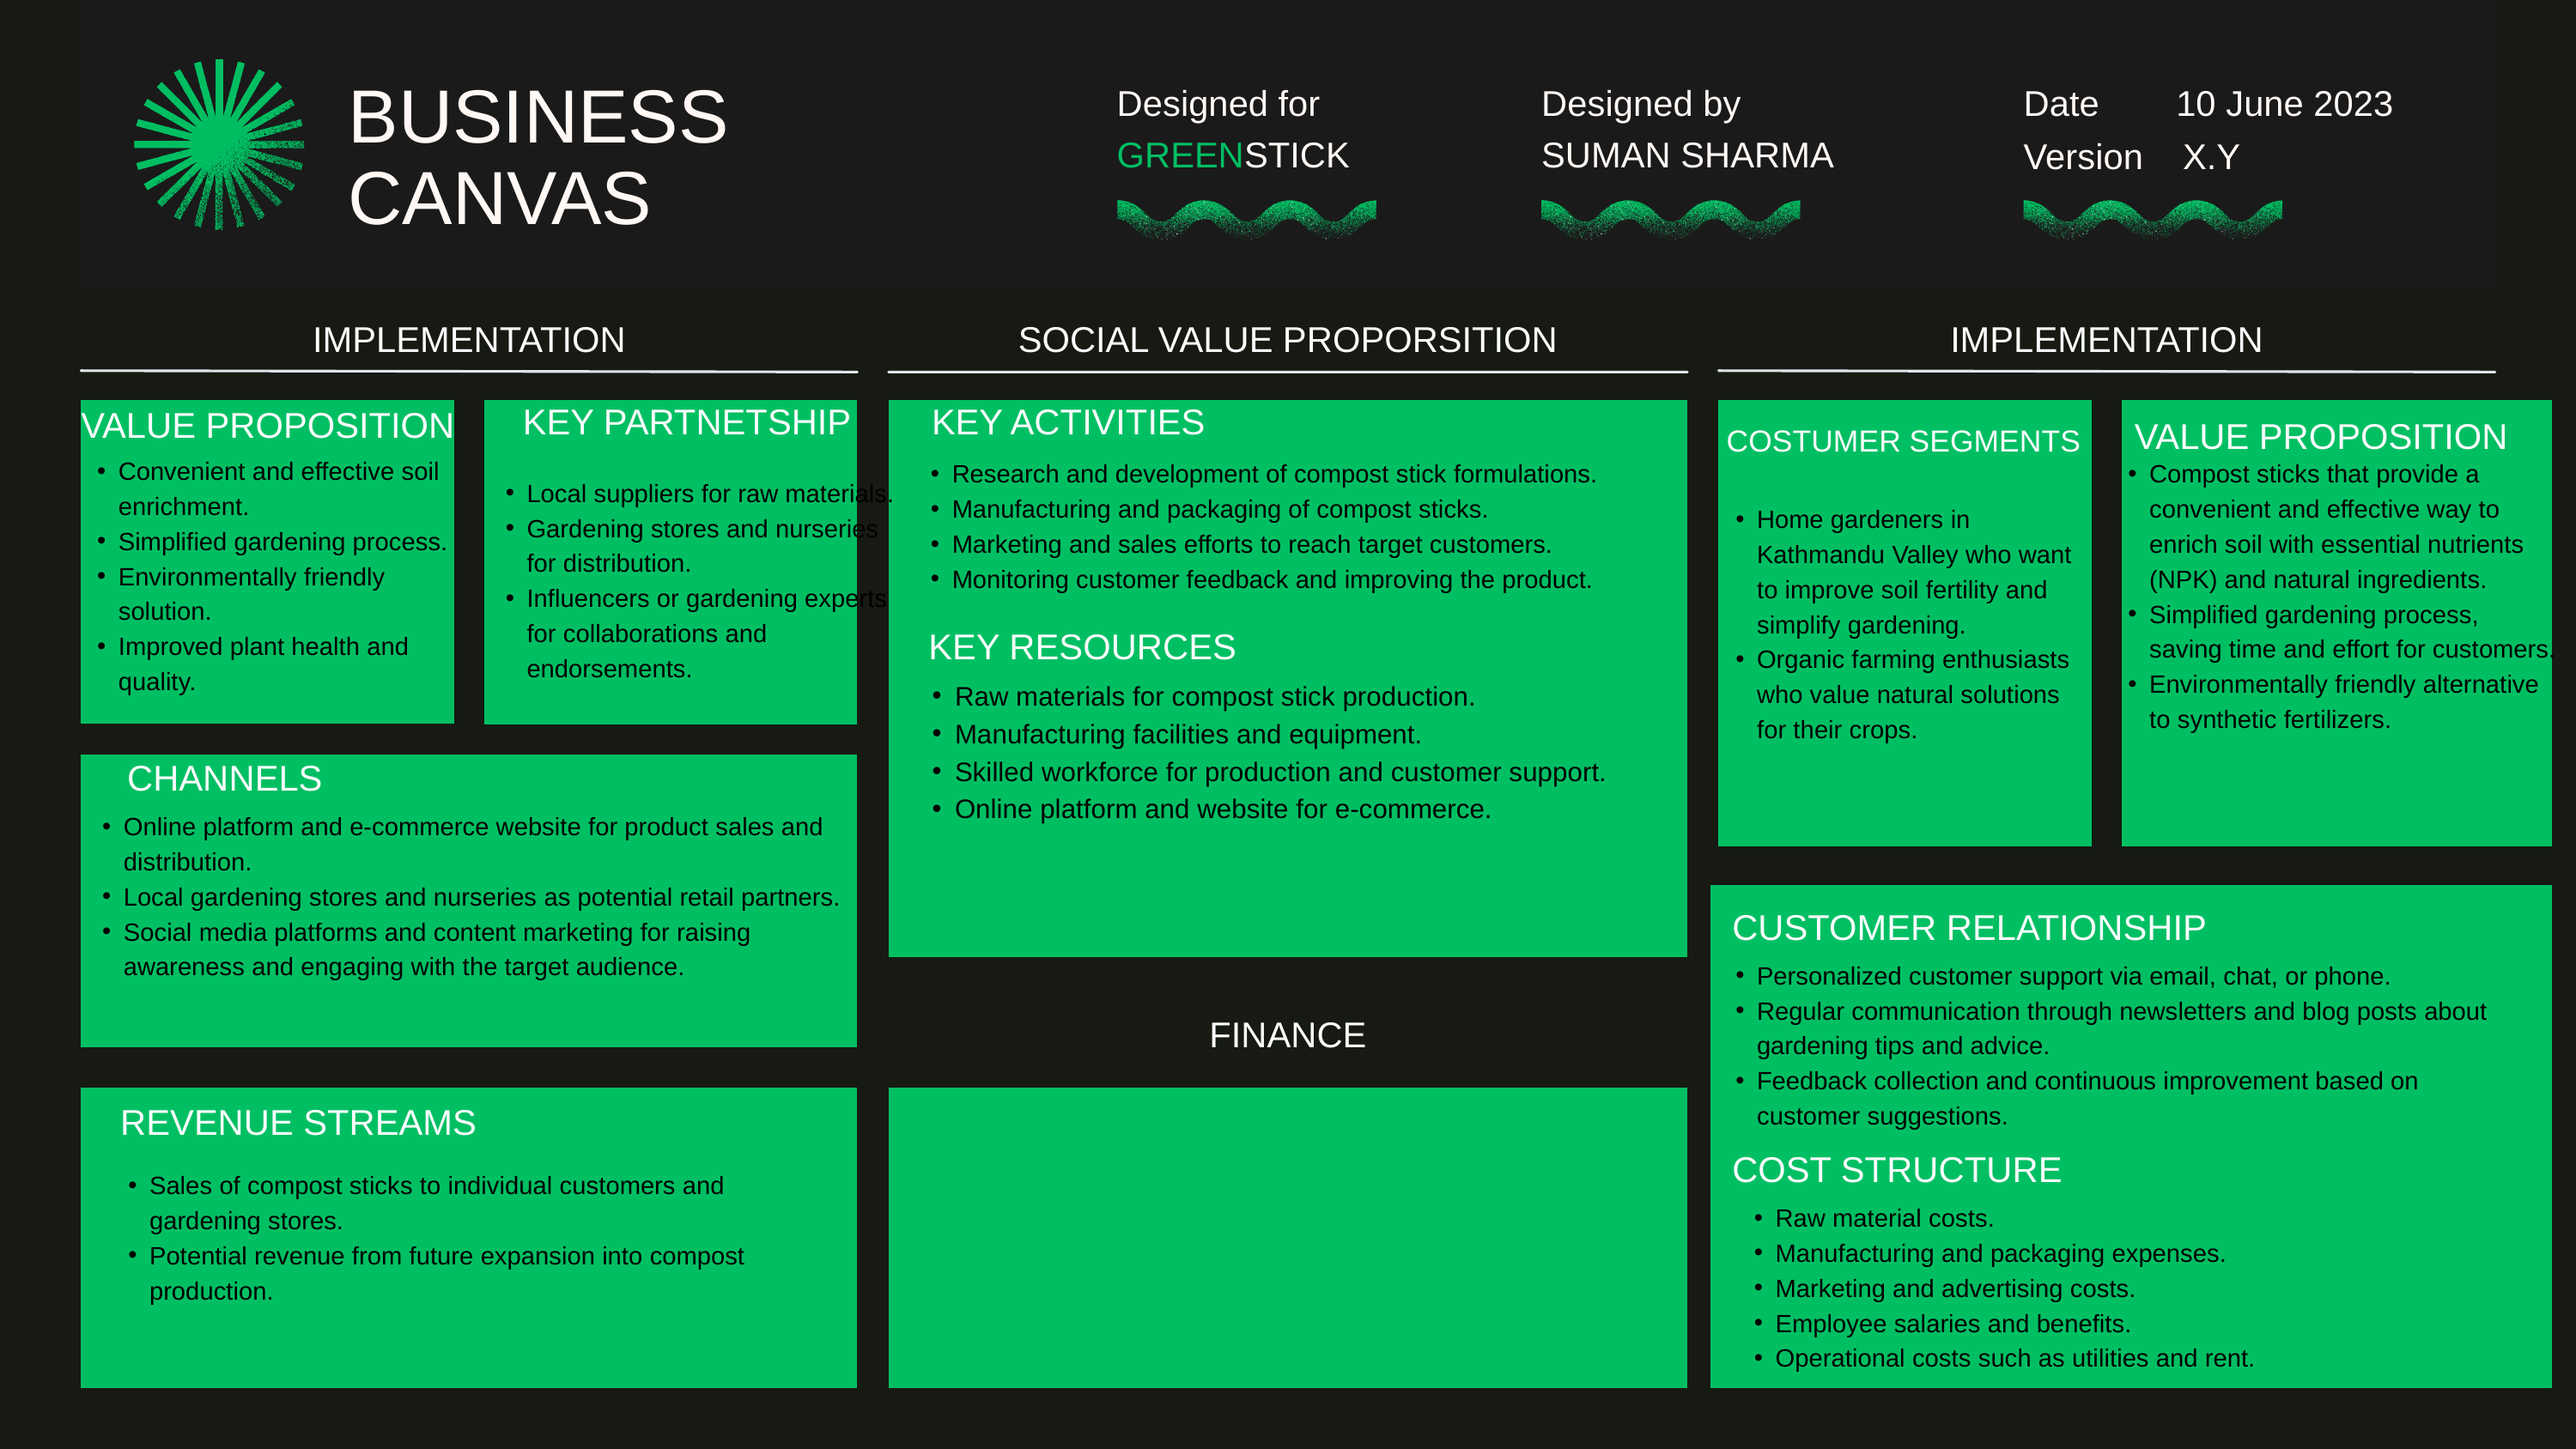

Designed for
Designed by
Date
10 June 2023
BUSINESS
CANVAS
GREENSTICK
SUMAN SHARMA
Version
X.Y

IMPLEMENTATION
SOCIAL VALUE PROPORSITION
IMPLEMENTATION

KEY PARTNETSHIP
KEY ACTIVITIES
VALUE PROPOSITION

VALUE PROPOSITION
COSTUMER SEGMENTS
Convenient and effective soil enrichment.
Simplified gardening process.
Environmentally friendly solution.
Improved plant health and quality.
Research and development of compost stick formulations.
Manufacturing and packaging of compost sticks.
Marketing and sales efforts to reach target customers.
Monitoring customer feedback and improving the product.

Compost sticks that provide a convenient and effective way to enrich soil with essential nutrients (NPK) and natural ingredients.
Simplified gardening process, saving time and effort for customers.
Environmentally friendly alternative to synthetic fertilizers.
Local suppliers for raw materials.
Gardening stores and nurseries for distribution.
Influencers or gardening experts for collaborations and endorsements.

Home gardeners in Kathmandu Valley who want to improve soil fertility and simplify gardening.
Organic farming enthusiasts who value natural solutions for their crops.
KEY RESOURCES
Raw materials for compost stick production.
Manufacturing facilities and equipment.
Skilled workforce for production and customer support.
Online platform and website for e-commerce.

CHANNELS

Online platform and e-commerce website for product sales and distribution.
Local gardening stores and nurseries as potential retail partners.
Social media platforms and content marketing for raising awareness and engaging with the target audience.

CUSTOMER RELATIONSHIP
Personalized customer support via email, chat, or phone.
Regular communication through newsletters and blog posts about gardening tips and advice.
Feedback collection and continuous improvement based on customer suggestions.

FINANCE

REVENUE STREAMS
COST STRUCTURE
Sales of compost sticks to individual customers and gardening stores.
Potential revenue from future expansion into compost production.

Raw material costs.
Manufacturing and packaging expenses.
Marketing and advertising costs.
Employee salaries and benefits.
Operational costs such as utilities and rent.